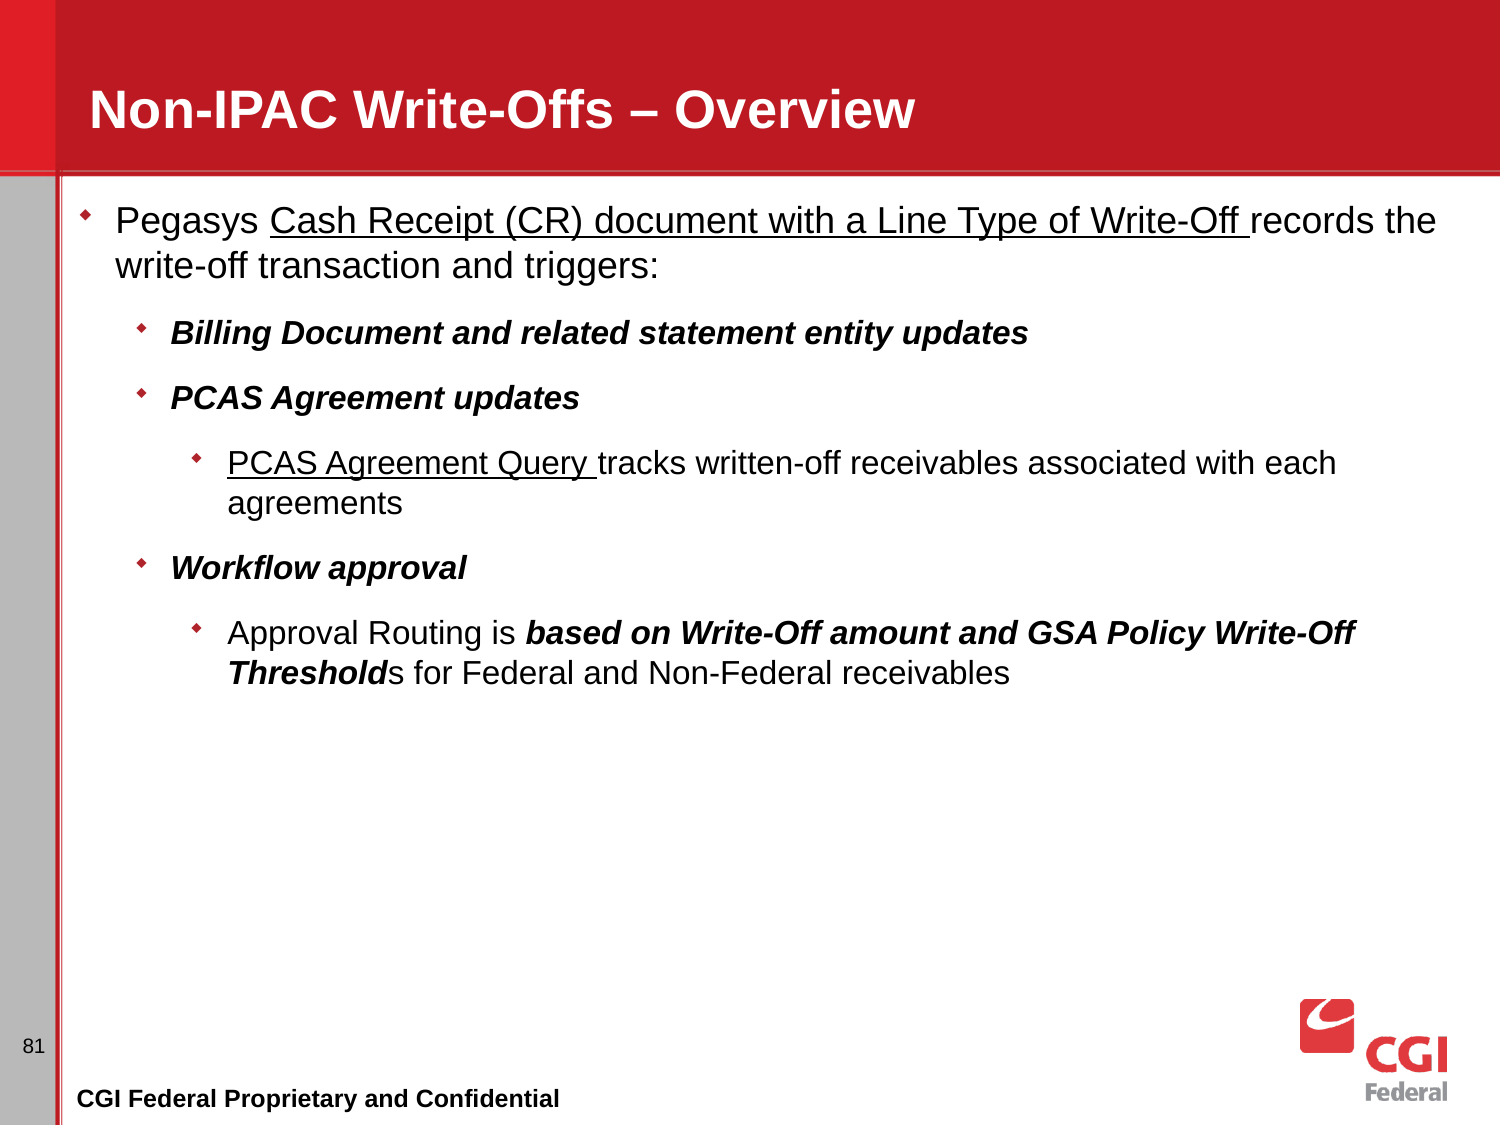

# Non-IPAC Write-Offs – Overview
Pegasys Cash Receipt (CR) document with a Line Type of Write-Off records the write-off transaction and triggers:
Billing Document and related statement entity updates
PCAS Agreement updates
PCAS Agreement Query tracks written-off receivables associated with each agreements
Workflow approval
Approval Routing is based on Write-Off amount and GSA Policy Write-Off Thresholds for Federal and Non-Federal receivables

81
CGI Federal Proprietary and Confidential